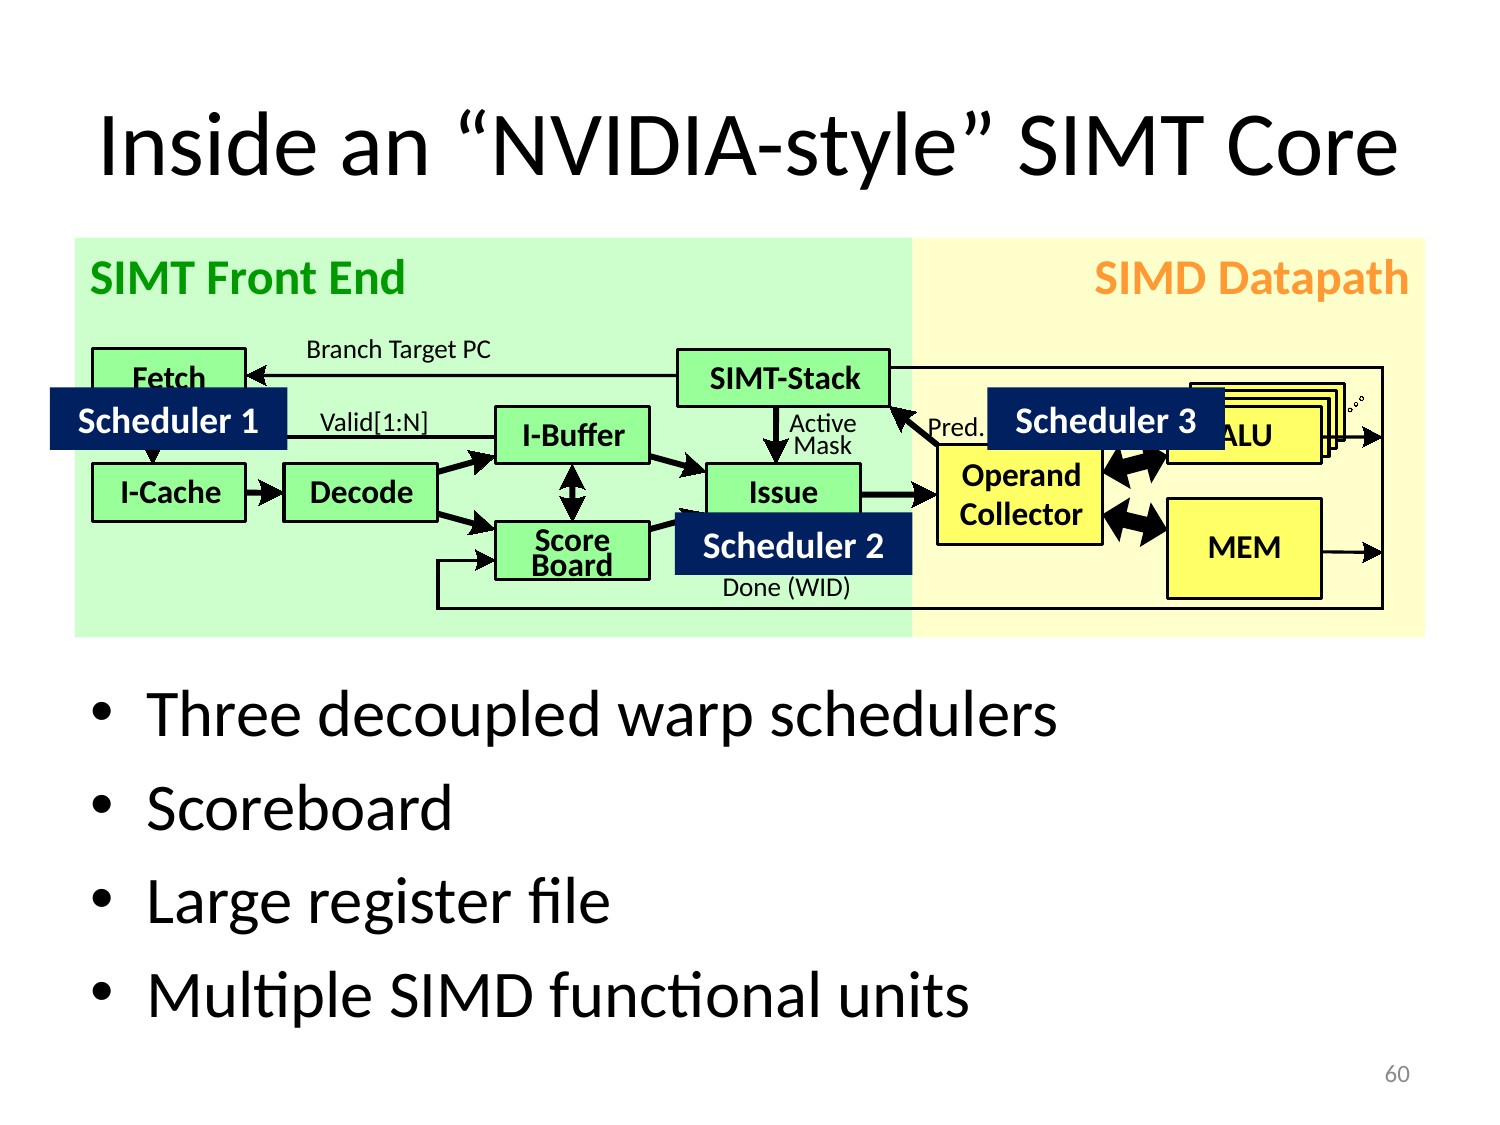

# Inside an “NVIDIA-style” SIMT Core
SIMT Front End
SIMD Datapath
Branch Target PC

Fetch
SIMT-Stack

ALU

ALU

Valid[1:N]
Active
ALU

Pred.
I-Buffer
ALU

Mask

Operand

I-Cache
Decode
Issue

Collector

Score

MEM

Board

Done (WID)
Scheduler 1
Scheduler 3
Scheduler 2
Three decoupled warp schedulers
Scoreboard
Large register file
Multiple SIMD functional units
60